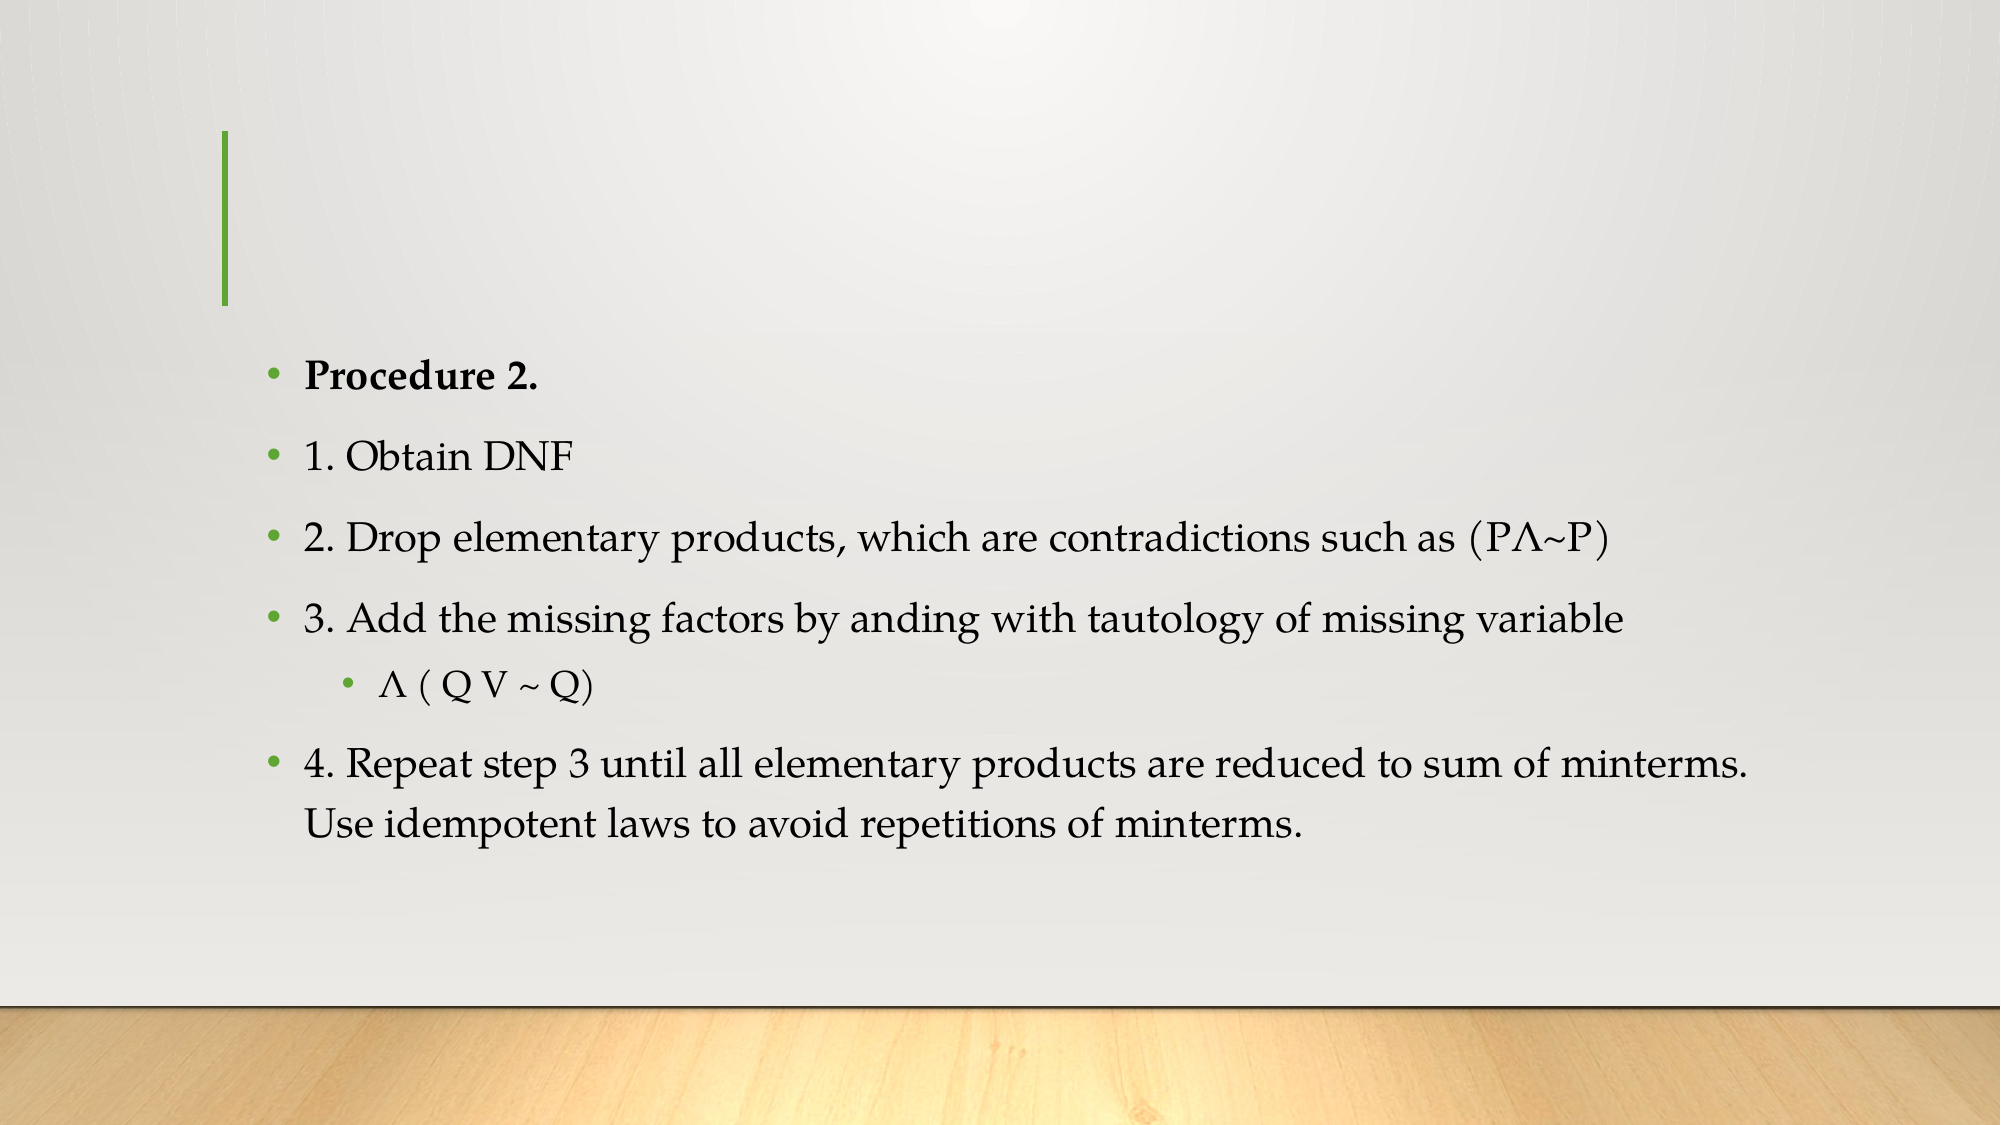

#
Procedure 2.
1. Obtain DNF
2. Drop elementary products, which are contradictions such as (PΛ~P)
3. Add the missing factors by anding with tautology of missing variable
Λ ( Q V ~ Q)
4. Repeat step 3 until all elementary products are reduced to sum of minterms. Use idempotent laws to avoid repetitions of minterms.